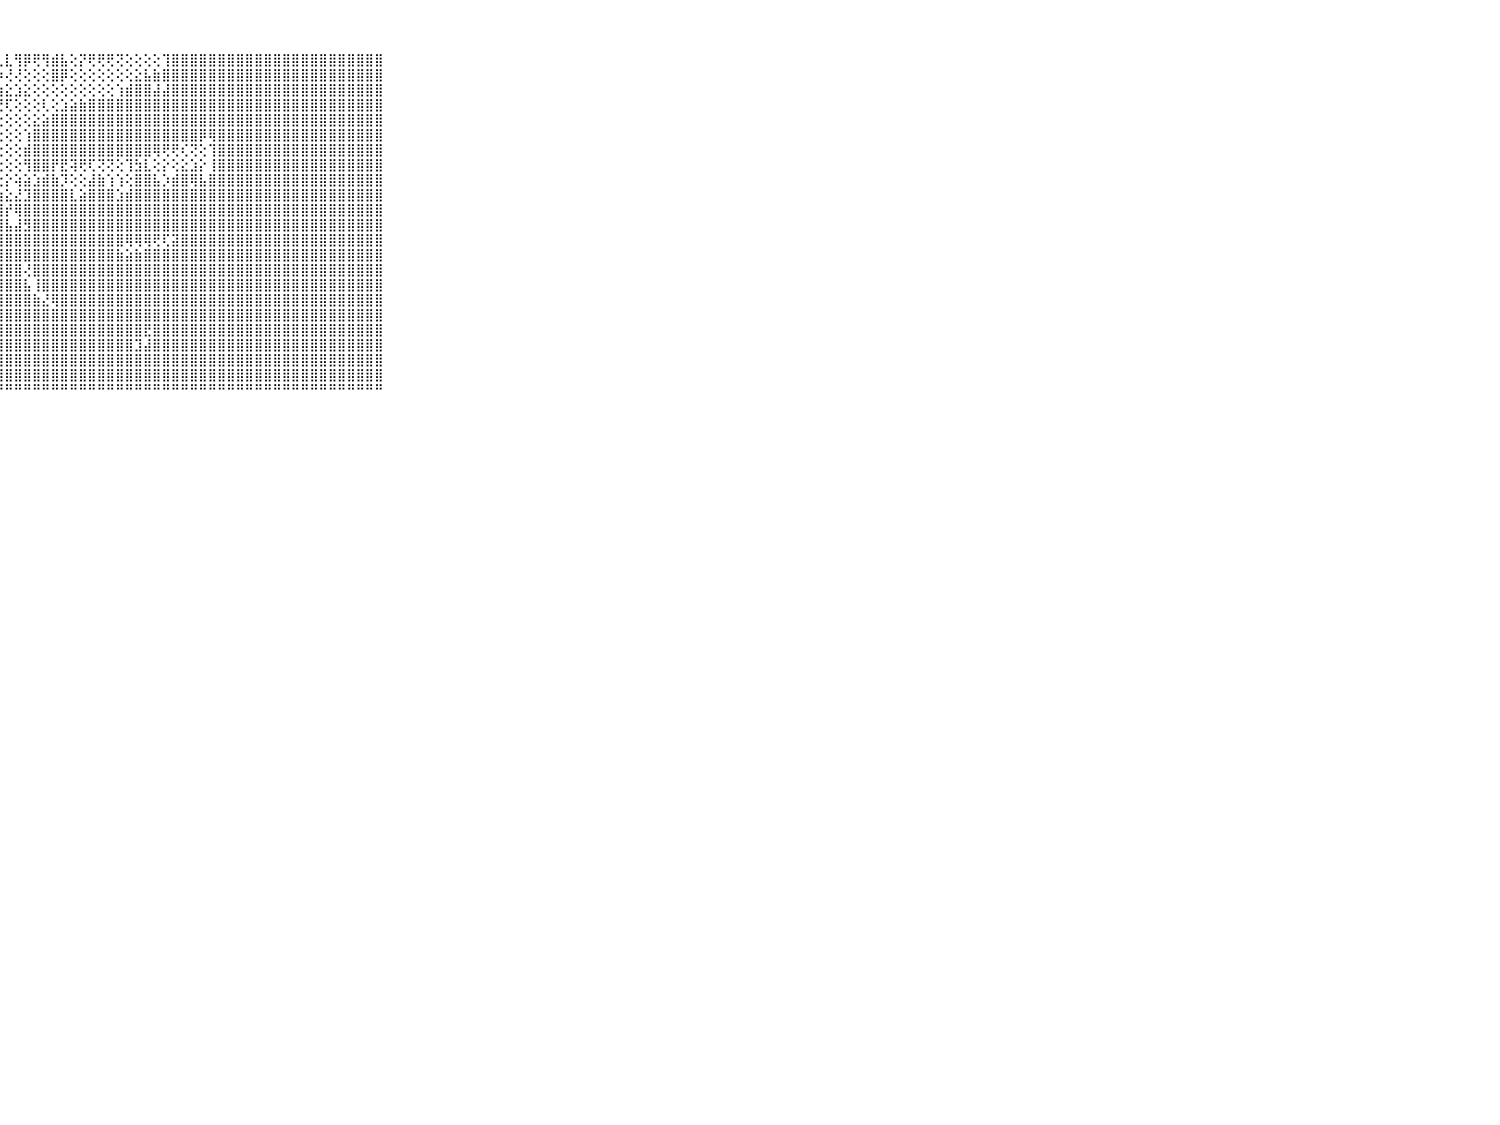

⠀⠀⠀⠀⠀⠀⠀⠀⠀⠀⠀⣿⣿⣿⣿⣿⣿⣿⣿⣿⣿⣿⣿⣿⣿⣿⡿⢇⣇⢻⡿⢟⢻⣾⣧⢕⡝⢟⢟⢟⢝⢕⢕⢕⢕⢹⣿⣿⣿⣿⣿⣿⣿⣿⣿⣿⣿⣿⣿⣿⣿⣿⣿⣿⣿⣿⣿⣿⣿⠀⠀⠀⠀⠀⠀⠀⠀⠀⠀⠀⠀
⠀⠀⠀⠀⠀⠀⠀⠀⠀⠀⠀⣿⣿⣿⣿⣿⣿⣿⣿⣿⣿⣿⣿⣿⣿⡿⢇⡱⢜⢜⢕⢕⢕⣿⡿⢕⢕⢕⢕⢕⢕⢕⣕⣧⣷⣿⣿⣿⣿⣿⣿⣿⣿⣿⣿⣿⣿⣿⣿⣿⣿⣿⣿⣿⣿⣿⣿⣿⣿⠀⠀⠀⠀⠀⠀⠀⠀⠀⠀⠀⠀
⠀⠀⠀⠀⠀⠀⠀⠀⠀⠀⠀⣿⣿⣿⣿⣿⣿⣿⣿⣿⣿⣿⣿⣿⡏⢱⣼⣷⣕⣱⣕⢕⢕⢕⢕⢕⢕⢕⢕⢕⢱⣾⣿⣿⣼⣼⣿⣿⣿⣿⣿⣿⣿⣿⣿⣿⣿⣿⣿⣿⣿⣿⣿⣿⣿⣿⣿⣿⣿⠀⠀⠀⠀⠀⠀⠀⠀⠀⠀⠀⠀
⠀⠀⠀⠀⠀⠀⠀⠀⠀⠀⠀⣿⣿⣿⣿⣿⣿⣿⣿⣿⣿⣿⣿⣿⣕⢜⢝⢟⢏⢕⢕⢕⢇⢕⣱⣵⣷⣿⣿⣿⣿⣿⣿⣿⣿⣿⣿⣿⣿⣿⣿⣿⣿⣿⣿⣿⣿⣿⣿⣿⣿⣿⣿⣿⣿⣿⣿⣿⣿⠀⠀⠀⠀⠀⠀⠀⠀⠀⠀⠀⠀
⠀⠀⠀⠀⠀⠀⠀⠀⠀⠀⠀⣿⣿⣿⣿⣿⣿⣿⣿⣿⣿⣿⣿⣿⢜⢳⢵⢕⢕⢕⢕⣕⣵⣿⣿⣿⣿⣿⣿⣿⣿⣿⣿⣿⣿⣿⣿⣿⣿⣿⣿⣿⣿⣿⣿⣿⣿⣿⣿⣿⣿⣿⣿⣿⣿⣿⣿⣿⣿⠀⠀⠀⠀⠀⠀⠀⠀⠀⠀⠀⠀
⠀⠀⠀⠀⠀⠀⠀⠀⠀⠀⠀⣿⣿⣿⣿⣿⣿⣿⣿⣿⣿⣿⣿⣿⣧⢕⢕⢕⢕⢕⢱⣿⣿⣿⣿⣿⣿⣿⣿⣿⣿⣿⣿⣿⣿⣿⣿⣿⣿⡿⢿⣿⣿⣿⣿⣿⣿⣿⣿⣿⣿⣿⣿⣿⣿⣿⣿⣿⣿⠀⠀⠀⠀⠀⠀⠀⠀⠀⠀⠀⠀
⠀⠀⠀⠀⠀⠀⠀⠀⠀⠀⠀⣿⣿⣿⣿⣿⣿⣿⣿⣿⣿⣿⣿⣿⣿⡕⢕⢕⢕⢕⣾⣿⣿⣿⣿⣿⣿⣿⣿⣿⣿⣿⣿⣿⢿⢟⢟⢎⢝⢕⢹⣿⣿⣿⣿⣿⣿⣿⣿⣿⣿⣿⣿⣿⣿⣿⣿⣿⣿⠀⠀⠀⠀⠀⠀⠀⠀⠀⠀⠀⠀
⠀⠀⠀⠀⠀⠀⠀⠀⠀⠀⠀⣿⣿⣿⣿⣿⣿⣿⣿⣿⣿⣿⣿⣿⣿⡇⢕⢕⢕⢕⢻⣿⣿⡟⣟⢽⢟⢏⢝⢝⢕⢹⣳⣇⢕⡕⢕⣕⣱⡕⢸⣿⣿⣿⣿⣿⣿⣿⣿⣿⣿⣿⣿⣿⣿⣿⣿⣿⣿⠀⠀⠀⠀⠀⠀⠀⠀⠀⠀⠀⠀
⠀⠀⠀⠀⠀⠀⠀⠀⠀⠀⠀⣿⣿⣿⣿⣿⣿⣿⣿⣿⣿⣿⣿⣿⣿⣿⢇⢕⡕⢵⣵⣱⣾⣷⡹⢕⢕⣼⣷⢱⢱⢕⣿⣿⣧⡱⣾⣿⢿⣧⣿⣿⣿⣿⣿⣿⣿⣿⣿⣿⣿⣿⣿⣿⣿⣿⣿⣿⣿⠀⠀⠀⠀⠀⠀⠀⠀⠀⠀⠀⠀
⠀⠀⠀⠀⠀⠀⠀⠀⠀⠀⠀⣿⣿⣿⣿⣿⣿⣿⣿⣿⣿⣿⣿⣿⣿⣿⣿⣵⣕⣜⣹⣿⣿⣿⣿⣇⣵⣿⣿⣿⣱⣾⣿⣿⣿⣿⣿⣿⣿⣿⣿⣿⣿⣿⣿⣿⣿⣿⣿⣿⣿⣿⣿⣿⣿⣿⣿⣿⣿⠀⠀⠀⠀⠀⠀⠀⠀⠀⠀⠀⠀
⠀⠀⠀⠀⠀⠀⠀⠀⠀⠀⠀⣿⣿⣿⣿⣿⣿⣿⣿⣿⣿⣿⣿⣿⣿⣿⡿⣿⡞⢿⣿⣿⣿⣿⣿⣿⣿⣿⣿⣿⣿⣿⣿⣿⣿⣿⣿⣿⣿⣿⣿⣿⣿⣿⣿⣿⣿⣿⣿⣿⣿⣿⣿⣿⣿⣿⣿⣿⣿⠀⠀⠀⠀⠀⠀⠀⠀⠀⠀⠀⠀
⠀⠀⠀⠀⠀⠀⠀⠀⠀⠀⠀⣿⣿⣿⣿⣿⣿⣿⣿⣿⣿⣿⣿⣿⣿⣿⣿⣿⣧⣼⣻⣿⣿⣿⣿⣿⣿⣿⣿⣿⣿⣿⣿⣿⣿⣿⣿⣿⣿⣿⣿⣿⣿⣿⣿⣿⣿⣿⣿⣿⣿⣿⣿⣿⣿⣿⣿⣿⣿⠀⠀⠀⠀⠀⠀⠀⠀⠀⠀⠀⠀
⠀⠀⠀⠀⠀⠀⠀⠀⠀⠀⠀⣿⣿⣿⣿⣿⣿⣿⣿⣿⣿⣿⣿⣿⣿⣿⣿⣿⣿⣿⣿⣿⣿⣿⣿⣿⣿⣿⣿⣿⣿⢿⢿⢿⢟⢏⣽⣿⣿⣿⣿⣿⣿⣿⣿⣿⣿⣿⣿⣿⣿⣿⣿⣿⣿⣿⣿⣿⣿⠀⠀⠀⠀⠀⠀⠀⠀⠀⠀⠀⠀
⠀⠀⠀⠀⠀⠀⠀⠀⠀⠀⠀⣿⣿⣿⣿⣿⣿⣿⣿⣿⣿⣿⣿⣿⣿⣿⣿⣿⣿⣿⣿⣿⣿⣿⣿⣿⣿⣿⣿⣿⣷⣵⣷⣿⣿⣿⣿⣿⣿⣿⣿⣿⣿⣿⣿⣿⣿⣿⣿⣿⣿⣿⣿⣿⣿⣿⣿⣿⣿⠀⠀⠀⠀⠀⠀⠀⠀⠀⠀⠀⠀
⠀⠀⠀⠀⠀⠀⠀⠀⠀⠀⠀⣿⣿⣿⣿⣿⣿⣿⣿⣿⣿⣿⣿⣿⣿⣿⣿⣿⣿⣿⢜⣿⣿⣿⣿⣿⣿⣿⣿⣿⣿⣿⣿⣿⣿⣿⣿⣿⣿⣿⣿⣿⣿⣿⣿⣿⣿⣿⣿⣿⣿⣿⣿⣿⣿⣿⣿⣿⣿⠀⠀⠀⠀⠀⠀⠀⠀⠀⠀⠀⠀
⠀⠀⠀⠀⠀⠀⠀⠀⠀⠀⠀⣿⣿⣿⣿⣿⣿⣿⣿⣿⣿⣿⣿⣿⣿⣿⣿⣿⣿⣿⣧⢸⣿⣿⣿⣿⣿⣿⣿⣿⣿⣿⣿⣿⣿⣿⣿⣿⣿⣿⣿⣿⣿⣿⣿⣿⣿⣿⣿⣿⣿⣿⣿⣿⣿⣿⣿⣿⣿⠀⠀⠀⠀⠀⠀⠀⠀⠀⠀⠀⠀
⠀⠀⠀⠀⠀⠀⠀⠀⠀⠀⠀⣿⣿⣿⣿⣿⣿⣿⣿⣿⣿⣿⣿⣿⣿⣿⣿⣿⣿⣿⣿⣷⣜⢿⣿⣿⣿⣿⣿⣿⣿⣿⣿⣿⣿⣿⣿⣿⣿⣿⣿⣿⣿⣿⣿⣿⣿⣿⣿⣿⣿⣿⣿⣿⣿⣿⣿⣿⣿⠀⠀⠀⠀⠀⠀⠀⠀⠀⠀⠀⠀
⠀⠀⠀⠀⠀⠀⠀⠀⠀⠀⠀⣿⣿⣿⣿⣿⣿⣿⣿⣿⣿⣿⣿⣿⣿⣿⣿⣿⣿⣿⣿⣿⣿⣿⣿⣿⣿⣿⣿⣿⣿⣿⣿⣿⣿⣿⣿⣿⣿⣿⣿⣿⣿⣿⣿⣿⣿⣿⣿⣿⣿⣿⣿⣿⣿⣿⣿⣿⣿⠀⠀⠀⠀⠀⠀⠀⠀⠀⠀⠀⠀
⠀⠀⠀⠀⠀⠀⠀⠀⠀⠀⠀⣿⣿⣿⣿⣿⣿⣿⣿⣿⣿⣿⣿⣿⣿⣿⣿⣿⣿⣿⣿⣿⣿⣿⣿⣿⣿⣿⣿⣿⣿⣿⣿⣟⣿⣿⣿⣿⣿⣿⣿⣿⣿⣿⣿⣿⣿⣿⣿⣿⣿⣿⣿⣿⣿⣿⣿⣿⣿⠀⠀⠀⠀⠀⠀⠀⠀⠀⠀⠀⠀
⠀⠀⠀⠀⠀⠀⠀⠀⠀⠀⠀⣿⣿⣿⣿⣿⣿⣿⣿⣿⣿⣿⣿⣿⣿⣿⣿⣿⣿⣿⣿⣿⣿⣿⣿⣿⣿⣿⣿⣿⣿⣿⣹⣼⣿⣿⣿⣿⣿⣿⣿⣿⣿⣿⣿⣿⣿⣿⣿⣿⣿⣿⣿⣿⣿⣿⣿⣿⣿⠀⠀⠀⠀⠀⠀⠀⠀⠀⠀⠀⠀
⠀⠀⠀⠀⠀⠀⠀⠀⠀⠀⠀⣿⣿⣿⣿⣿⣿⣿⣿⣿⣿⣿⣿⣿⣿⣿⣿⣿⣿⣿⣿⣿⣿⣿⣿⣿⣿⣿⣿⣿⣿⣿⣿⣿⣿⣿⣿⣿⣿⣿⣿⣿⣿⣿⣿⣿⣿⣿⣿⣿⣿⣿⣿⣿⣿⣿⣿⣿⣿⠀⠀⠀⠀⠀⠀⠀⠀⠀⠀⠀⠀
⠀⠀⠀⠀⠀⠀⠀⠀⠀⠀⠀⣿⣿⣿⣿⣿⣿⣿⣿⣿⣿⣿⣿⣿⣿⣿⣿⣿⣿⣿⣿⣿⣿⣿⣿⣿⣿⣿⣿⣿⣿⣿⣿⣿⣿⣿⣿⣿⣿⣿⣿⣿⣿⣿⣿⣿⣿⣿⣿⣿⣿⣿⣿⣿⣿⣿⣿⣿⣿⠀⠀⠀⠀⠀⠀⠀⠀⠀⠀⠀⠀
⠀⠀⠀⠀⠀⠀⠀⠀⠀⠀⠀⠛⠛⠛⠛⠛⠛⠛⠛⠛⠛⠛⠛⠛⠛⠛⠛⠛⠛⠛⠛⠛⠛⠛⠛⠛⠛⠛⠛⠛⠛⠛⠛⠛⠛⠛⠛⠛⠛⠛⠛⠛⠛⠛⠛⠛⠛⠛⠛⠛⠛⠛⠛⠛⠛⠛⠛⠛⠛⠀⠀⠀⠀⠀⠀⠀⠀⠀⠀⠀⠀